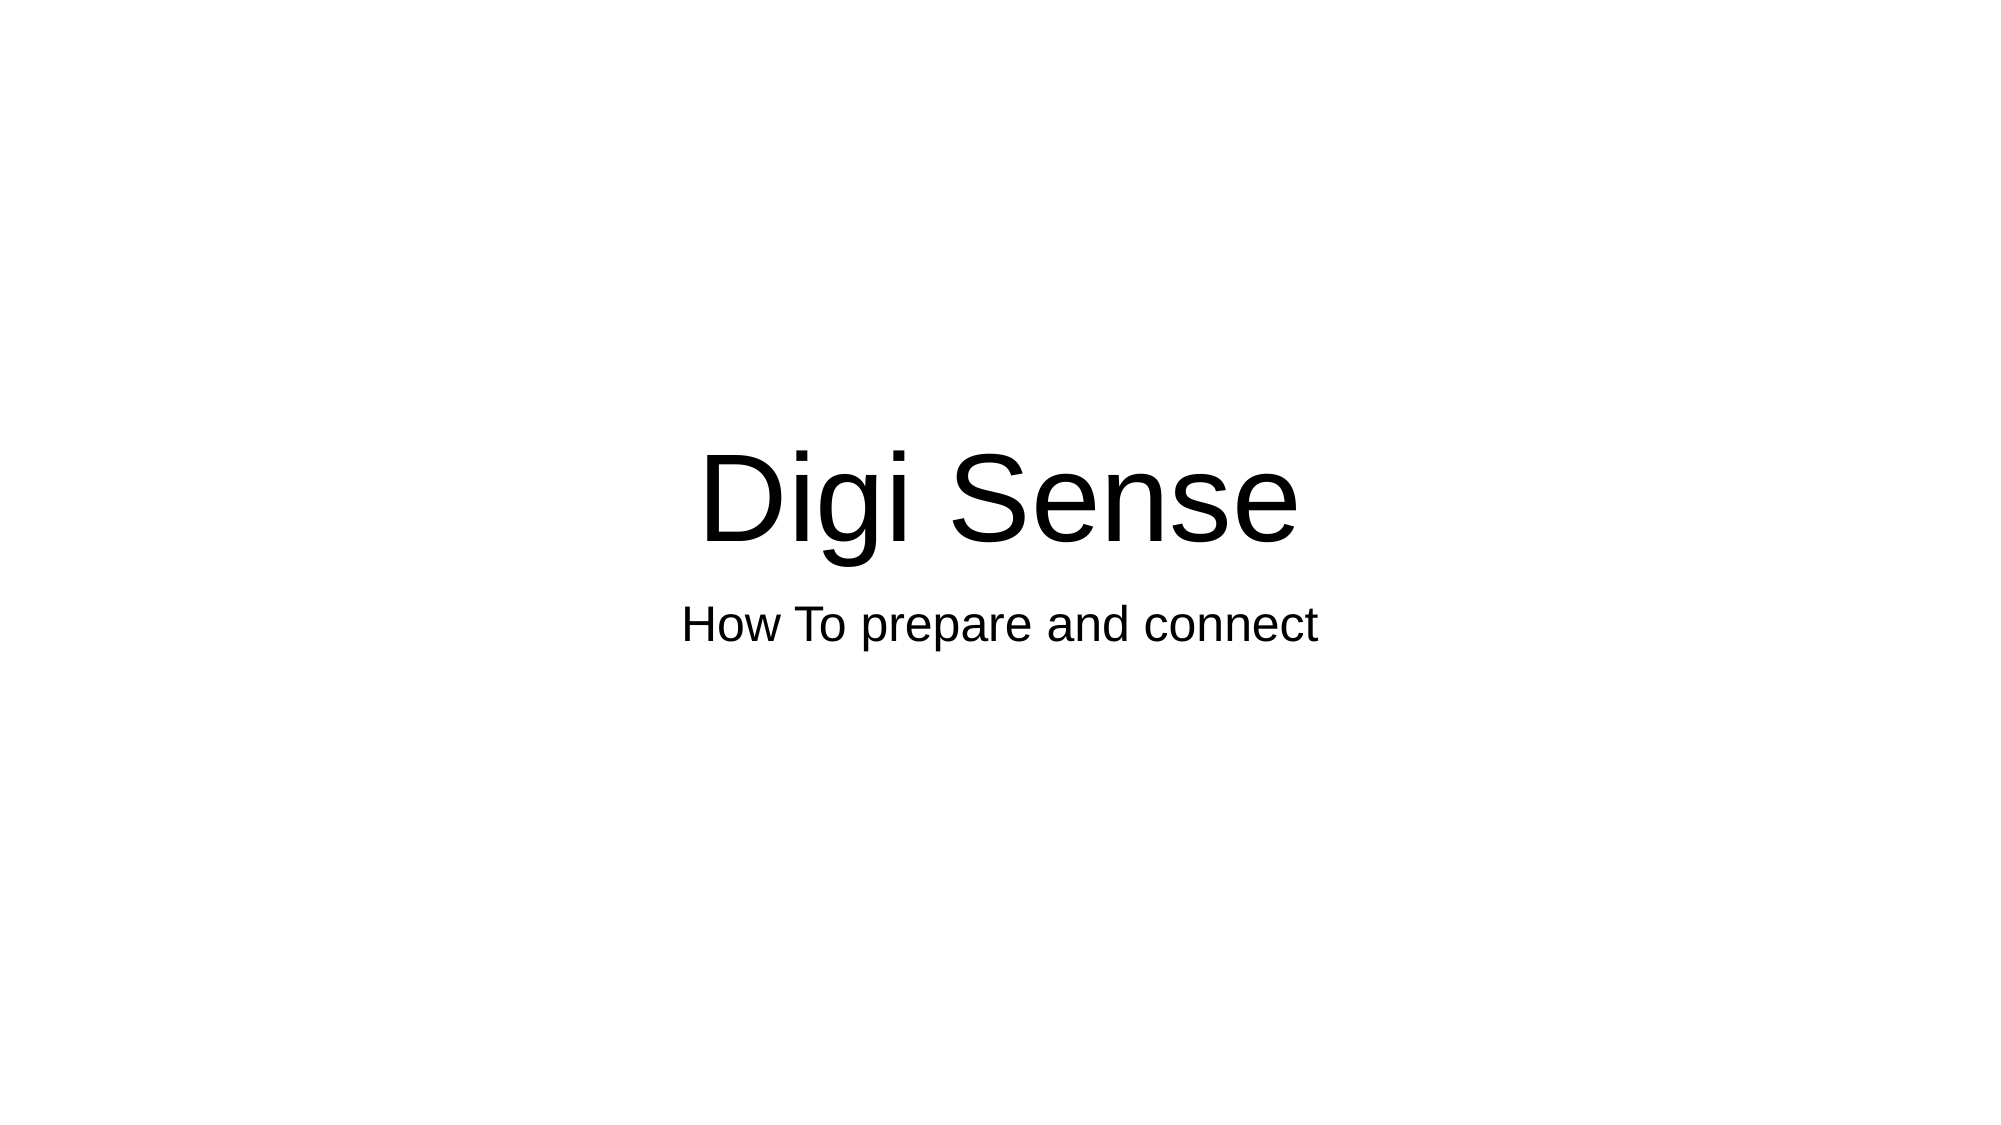

# Digi Sense
How To prepare and connect